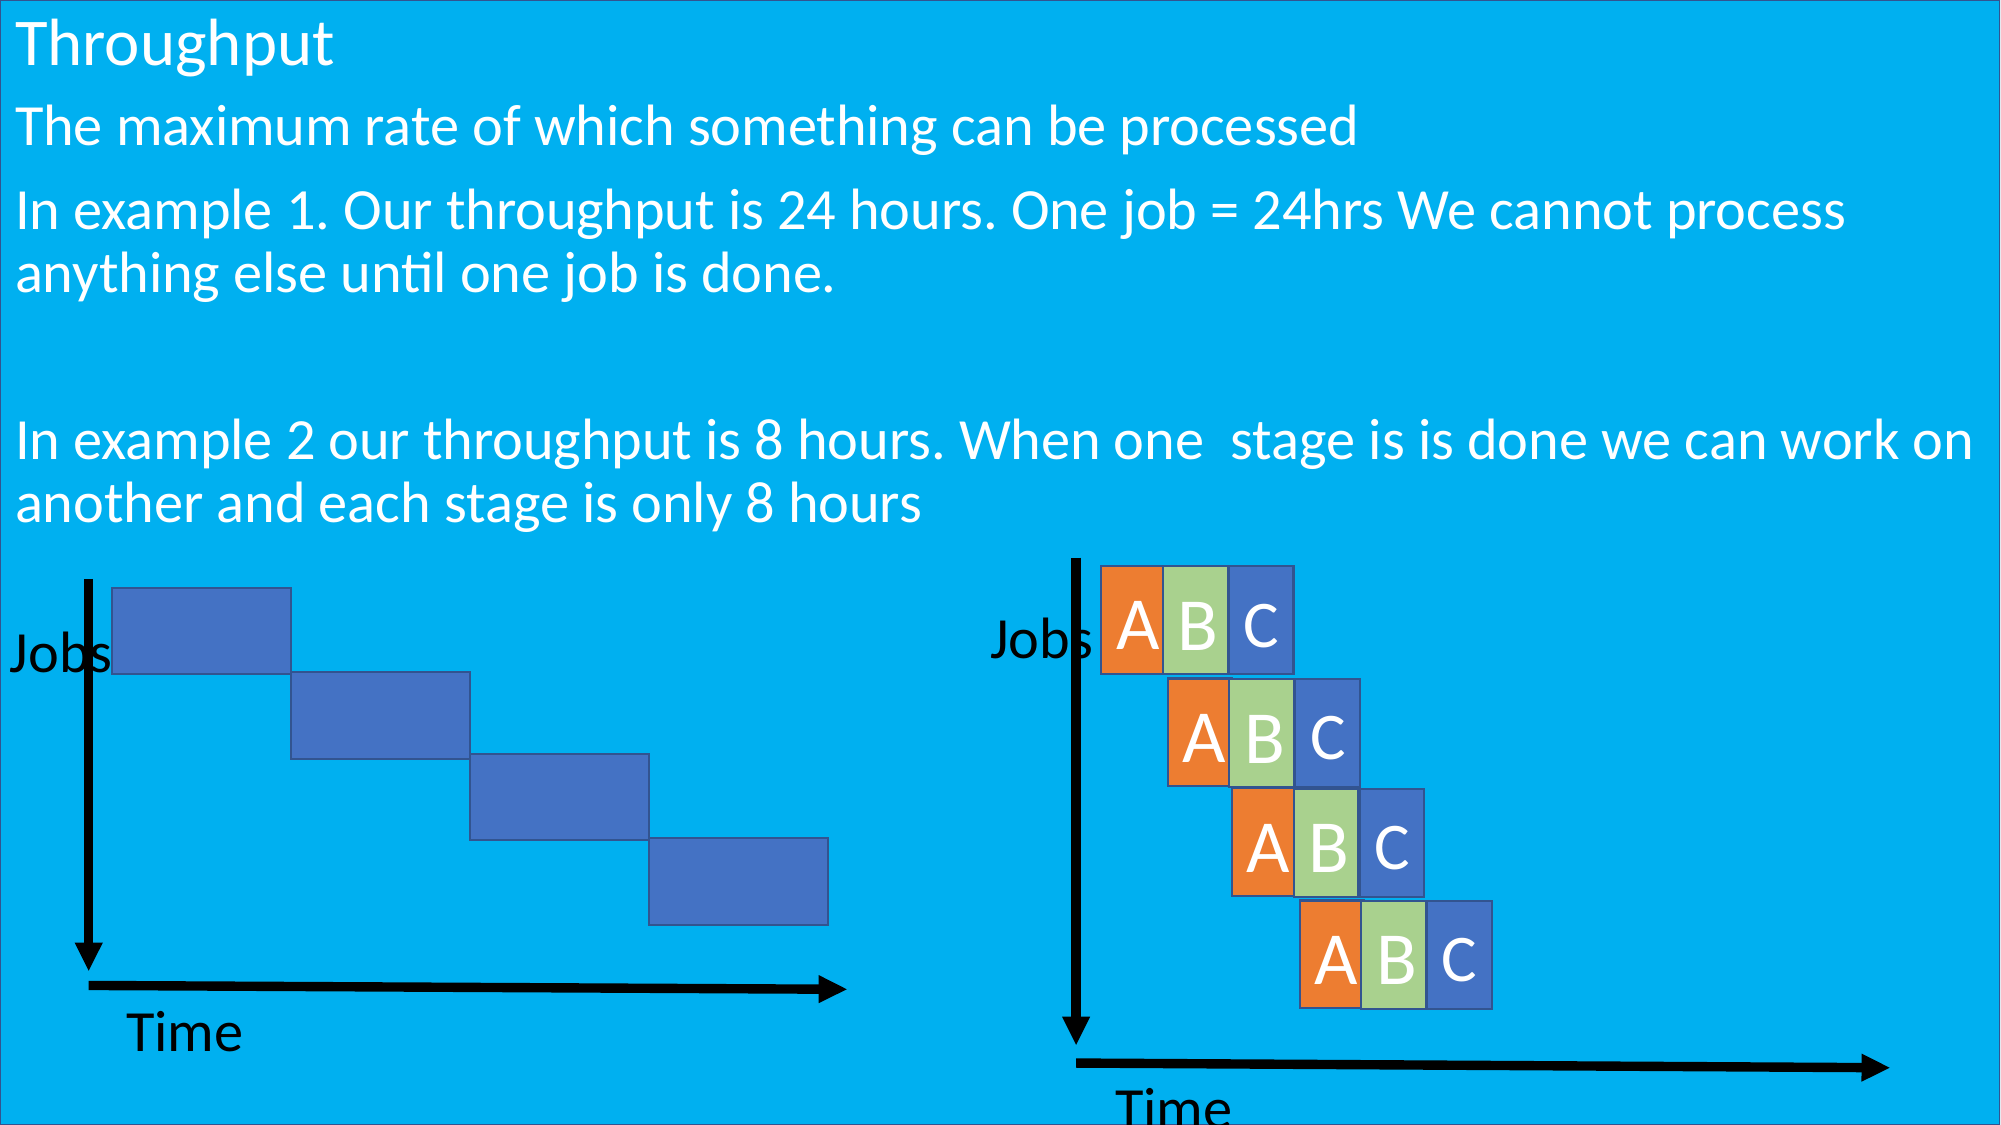

# Throughput
The maximum rate of which something can be processed
In example 1. Our throughput is 24 hours. One job = 24hrs We cannot process anything else until one job is done.

In example 2 our throughput is 8 hours. When one  stage is is done we can work on another and each stage is only 8 hours
Jobs
Time
A
B
C
A
B
C
A
B
C
A
B
C
Jobs
Time